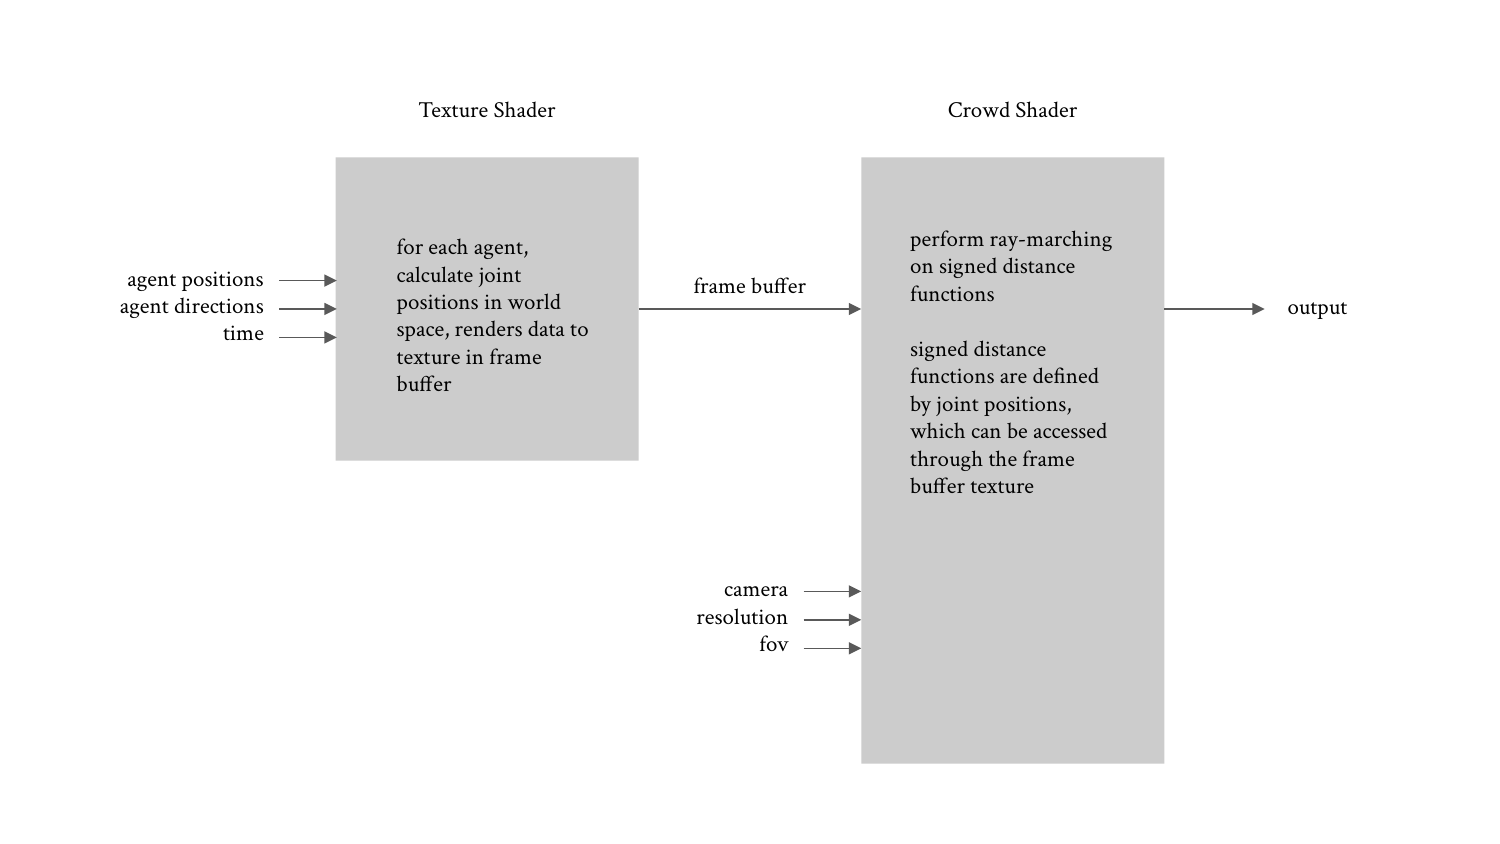

Texture Shader
Crowd Shader

perform ray-marching on signed distance functions

signed distance functions are defined by joint positions, which can be accessed through the frame buffer texture

for each agent, calculate joint positions in world space, renders data to texture in frame buffer
agent positions
agent directions
time
frame buffer
output
camera
resolution
fov